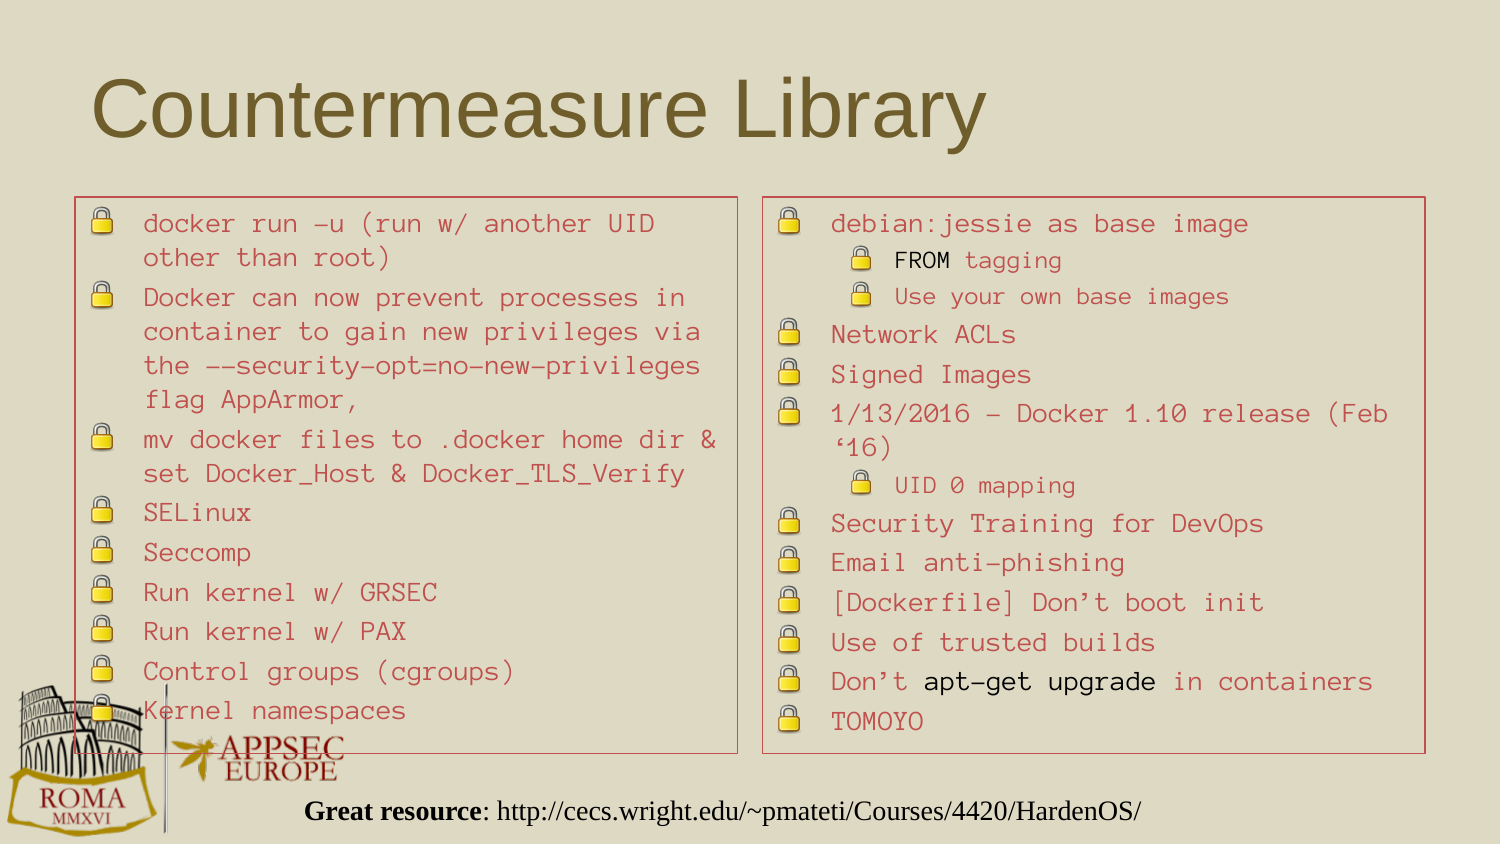

# Countermeasure Library
docker run –u (run w/ another UID other than root)
Docker can now prevent processes in container to gain new privileges via the --security-opt=no-new-privileges flag AppArmor,
mv docker files to .docker home dir & set Docker_Host & Docker_TLS_Verify
SELinux
Seccomp
Run kernel w/ GRSEC
Run kernel w/ PAX
Control groups (cgroups)
Kernel namespaces
debian:jessie as base image
FROM tagging
Use your own base images
Network ACLs
Signed Images
1/13/2016 – Docker 1.10 release (Feb ‘16)
UID 0 mapping
Security Training for DevOps
Email anti-phishing
[Dockerfile] Don’t boot init
Use of trusted builds
Don’t apt-get upgrade in containers
TOMOYO
Great resource: http://cecs.wright.edu/~pmateti/Courses/4420/HardenOS/